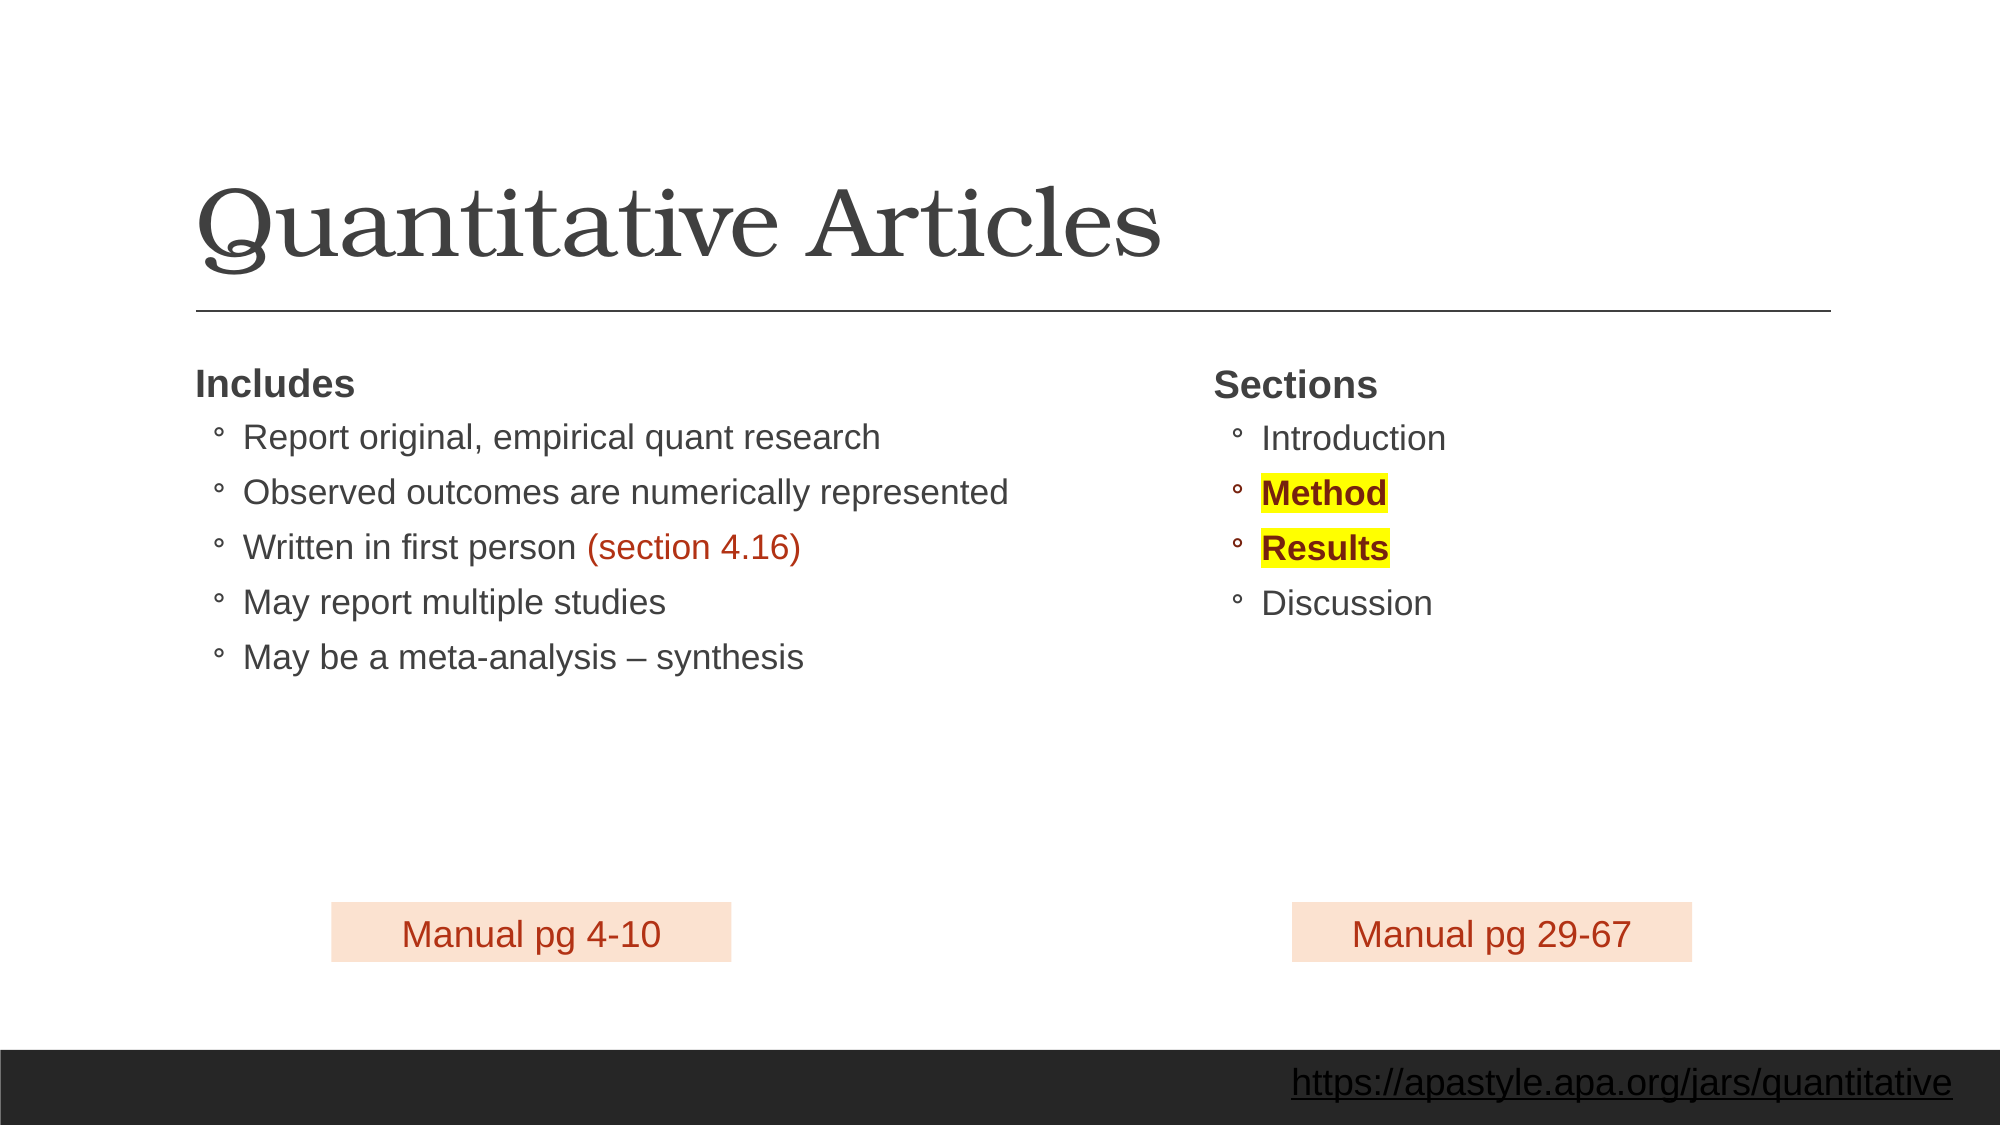

# Quantitative Articles
Includes
Report original, empirical quant research
Observed outcomes are numerically represented
Written in first person (section 4.16)
May report multiple studies
May be a meta-analysis – synthesis
Sections
Introduction
Method
Results
Discussion
Manual pg 4-10
Manual pg 29-67
https://apastyle.apa.org/jars/quantitative